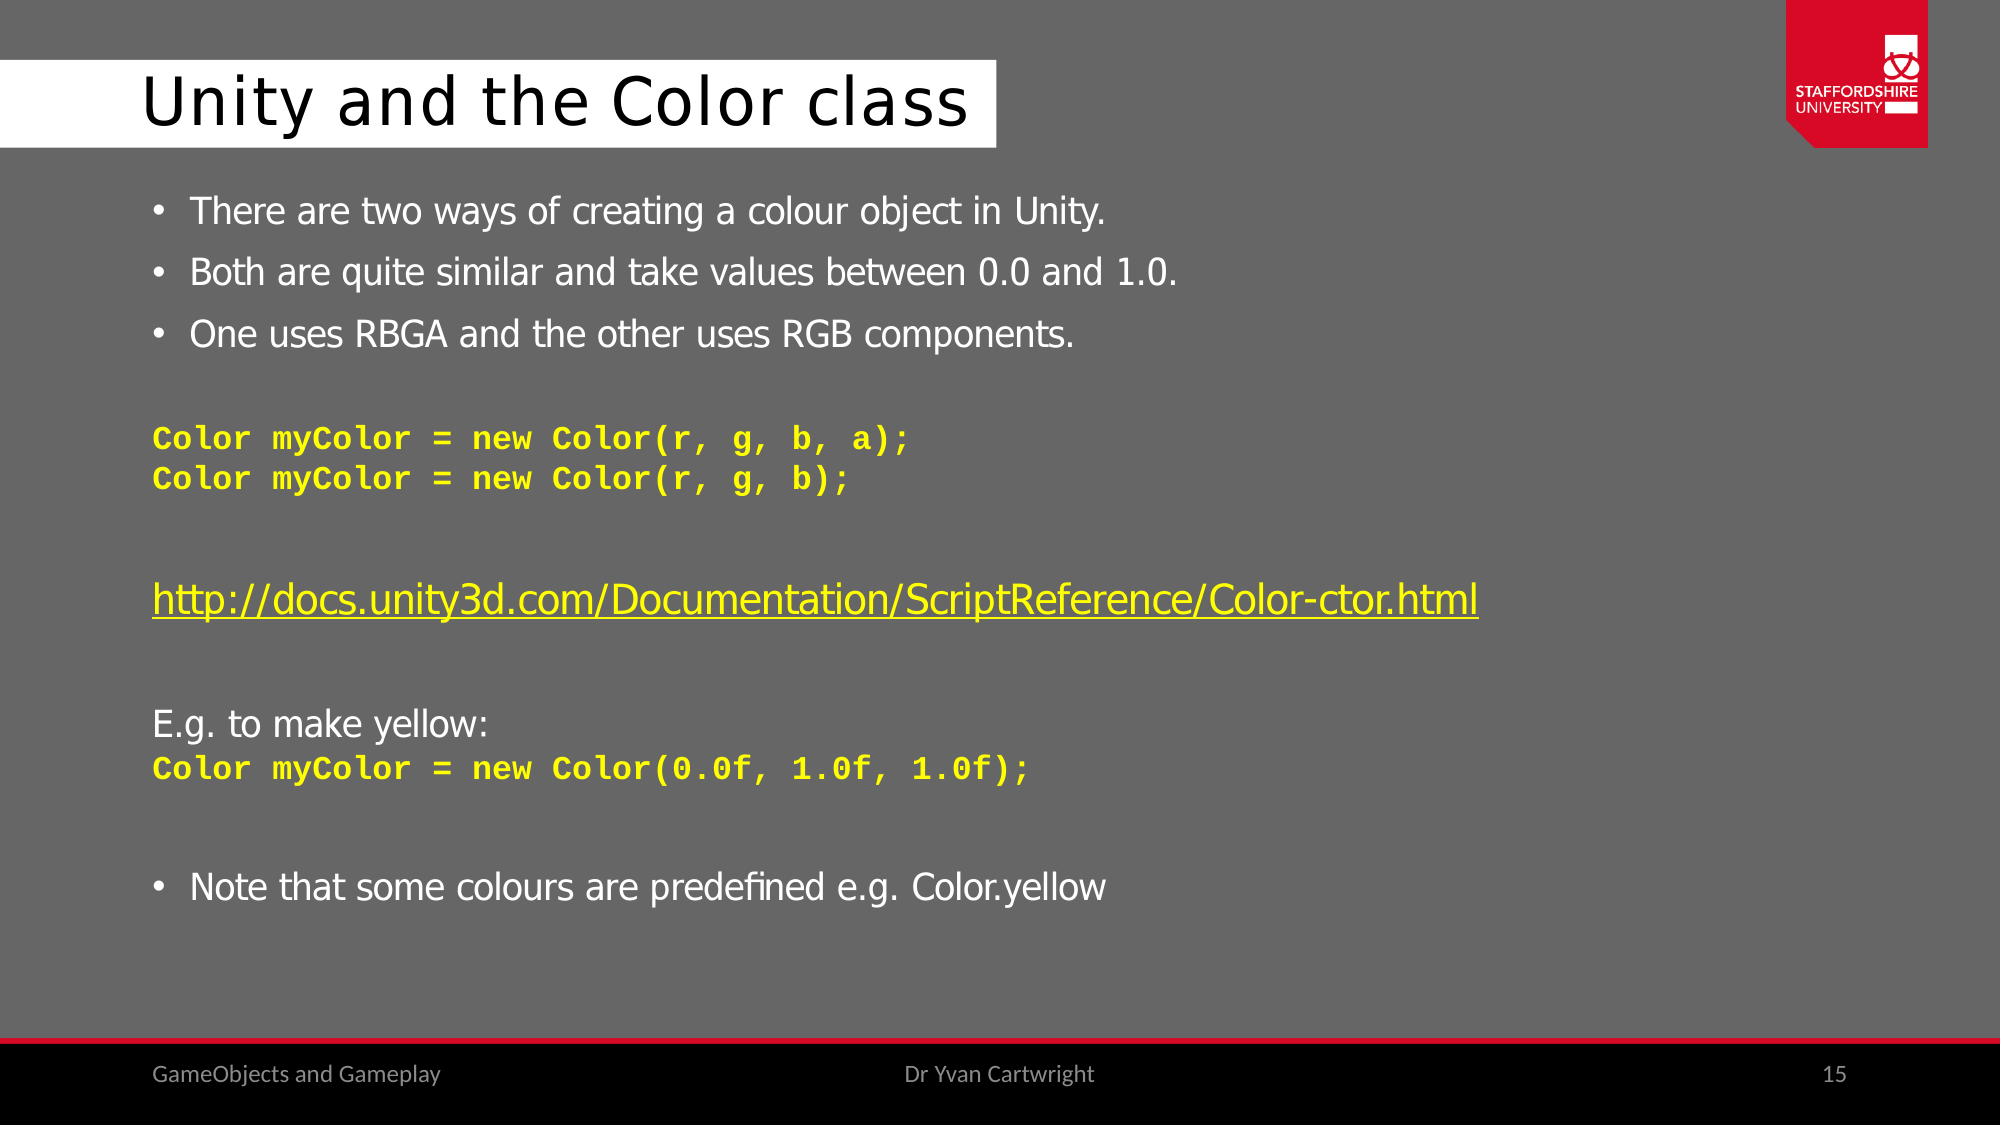

# Unity and the Color class
There are two ways of creating a colour object in Unity.
Both are quite similar and take values between 0.0 and 1.0.
One uses RBGA and the other uses RGB components.

Color myColor = new Color(r, g, b, a);
Color myColor = new Color(r, g, b);

http://docs.unity3d.com/Documentation/ScriptReference/Color-ctor.html

E.g. to make yellow:
Color myColor = new Color(0.0f, 1.0f, 1.0f);

Note that some colours are predefined e.g. Color.yellow

GameObjects and Gameplay
Dr Yvan Cartwright
15